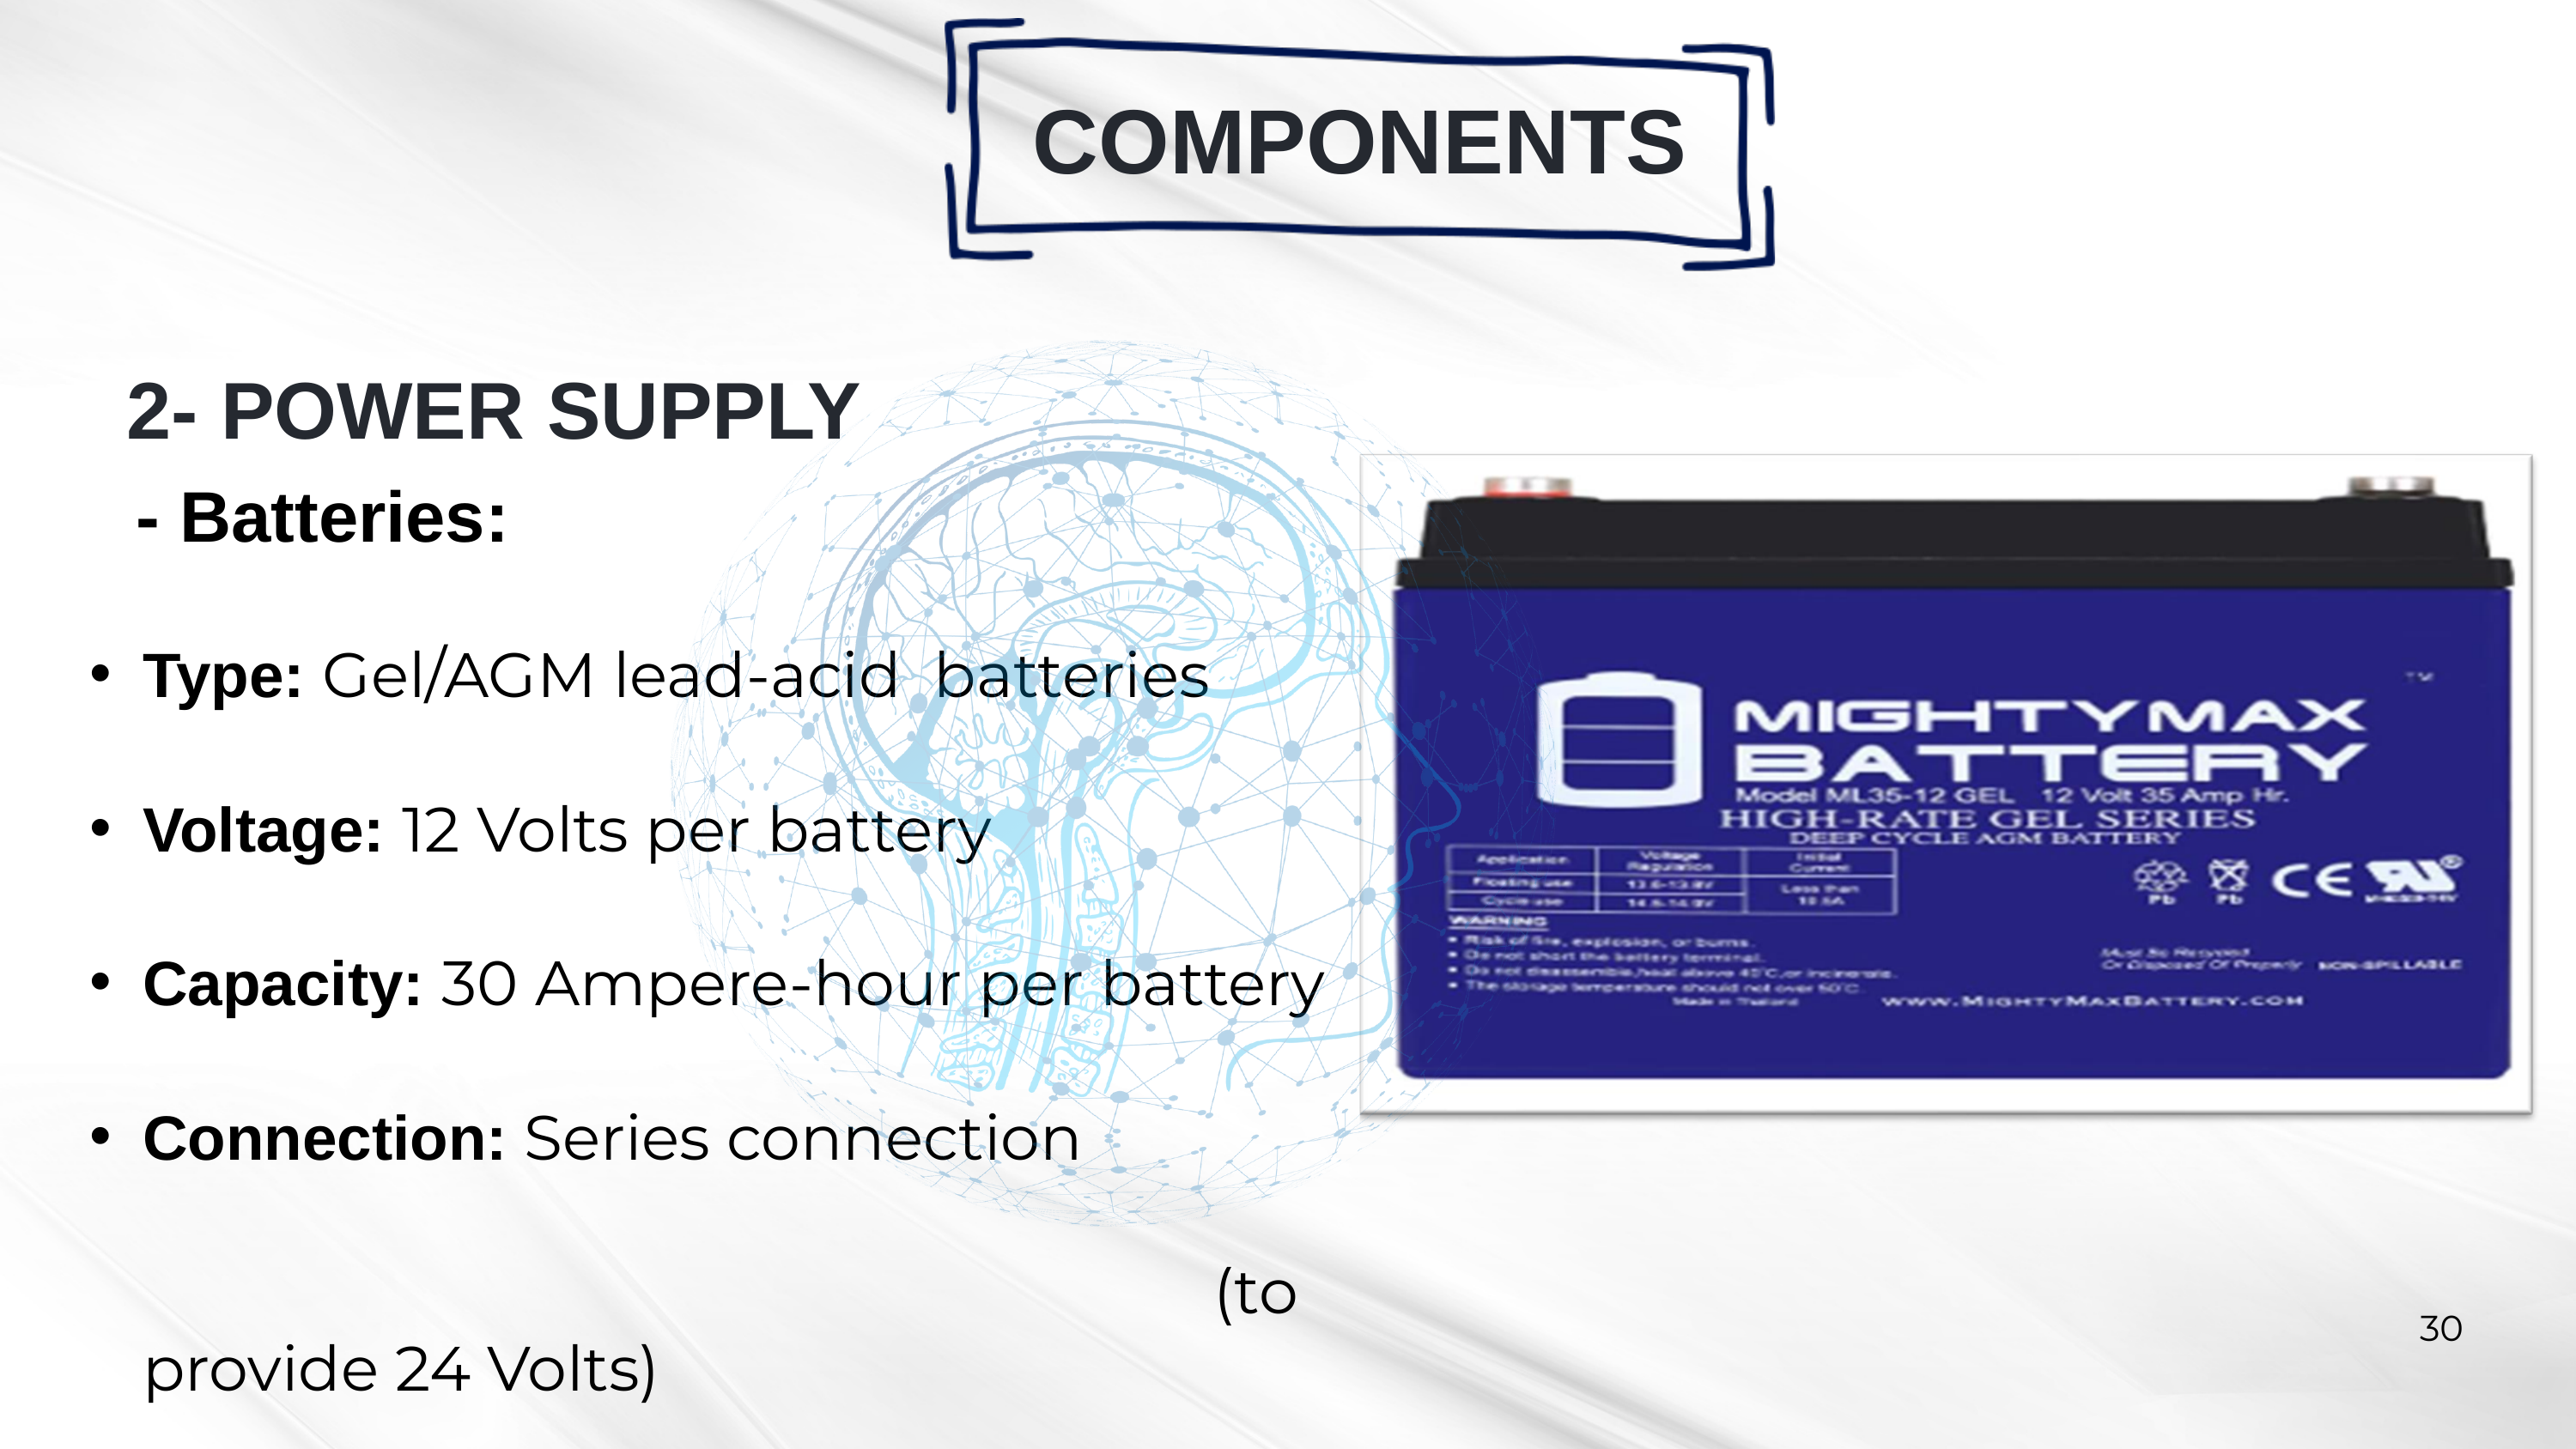

COMPONENTS

2- POWER SUPPLY

     - Batteries:

Type: Gel/AGM lead-acid  batteries

Voltage: 12 Volts per battery

Capacity: 30 Ampere-hour per battery

Connection: Series connection                                                                                                                                                                    (to provide 24 Volts)

30